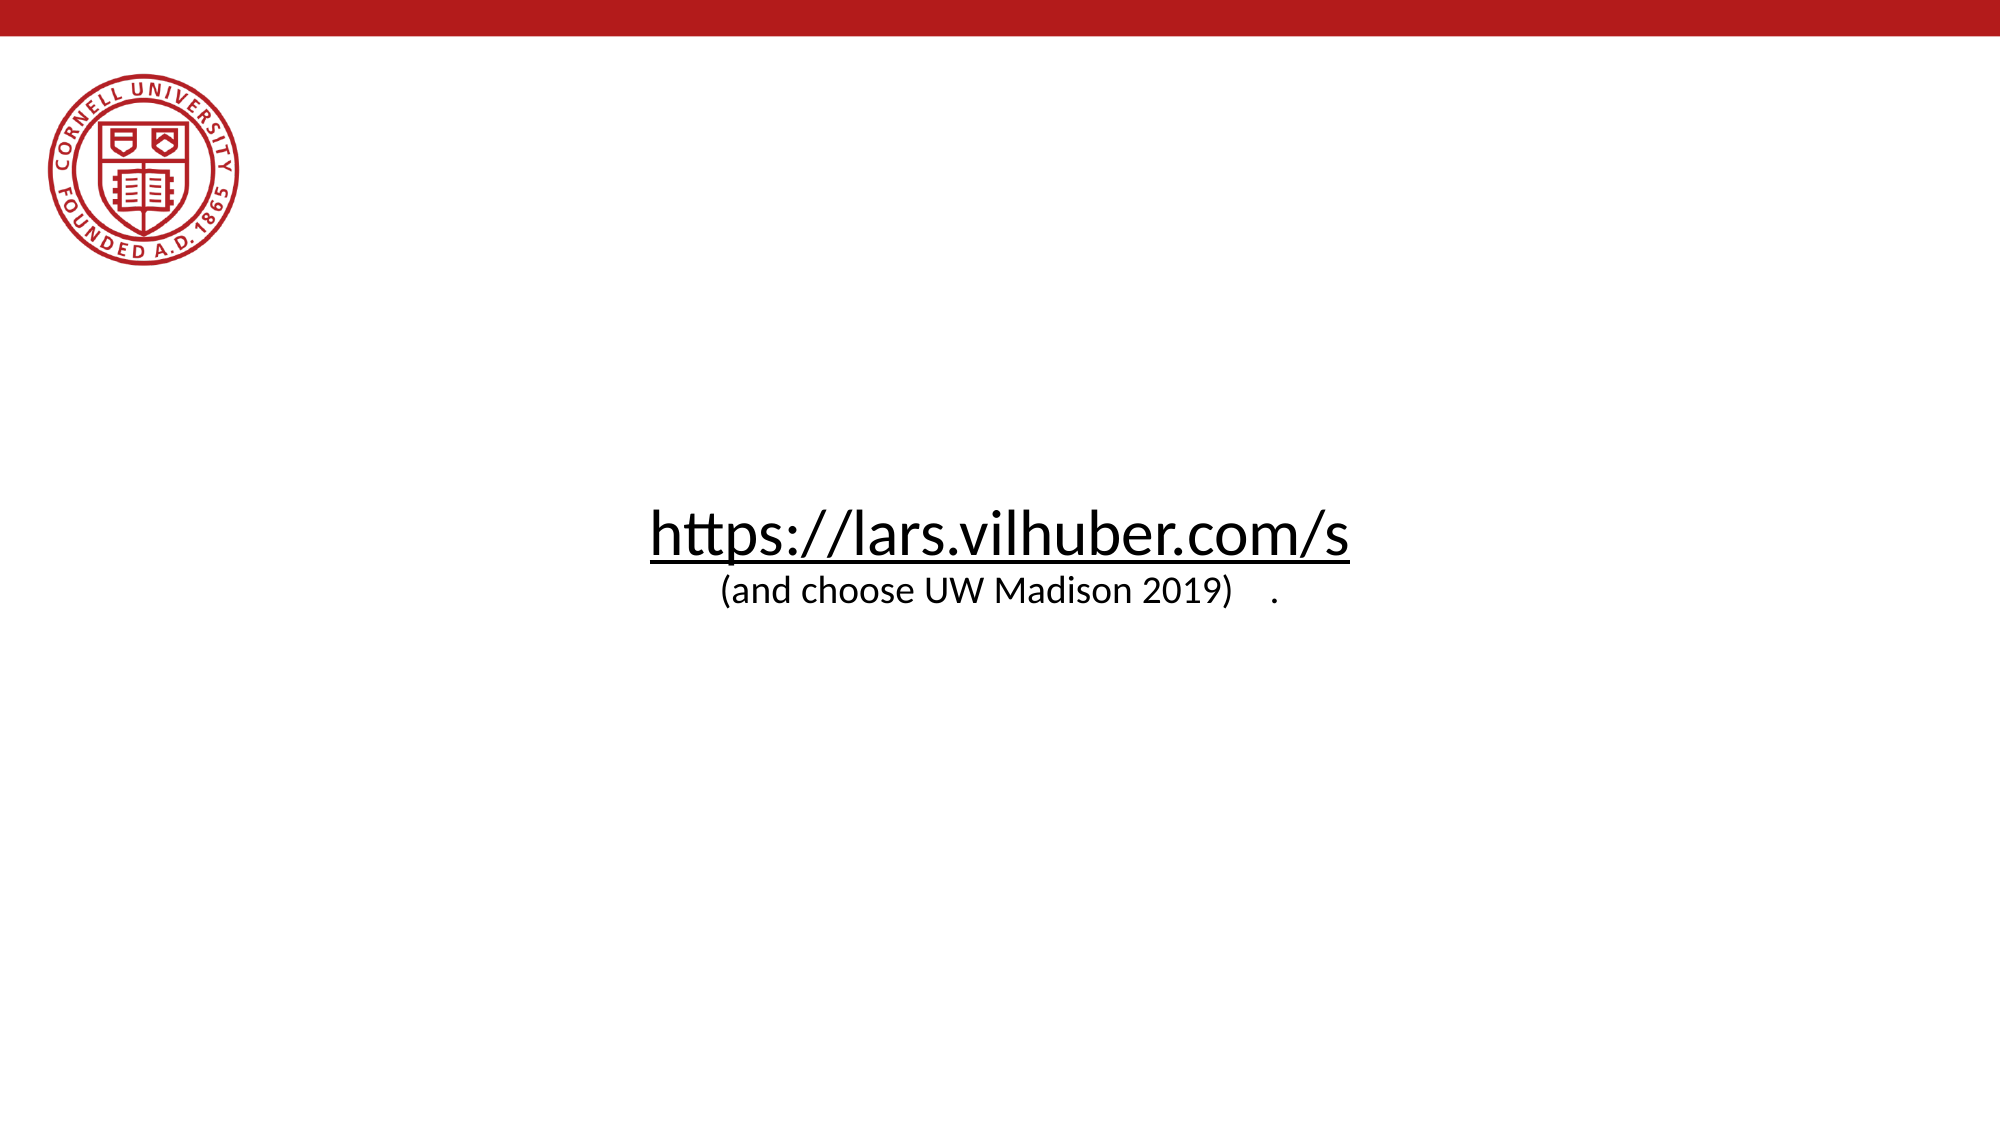

# https://lars.vilhuber.com/s (and choose UW Madison 2019)    .